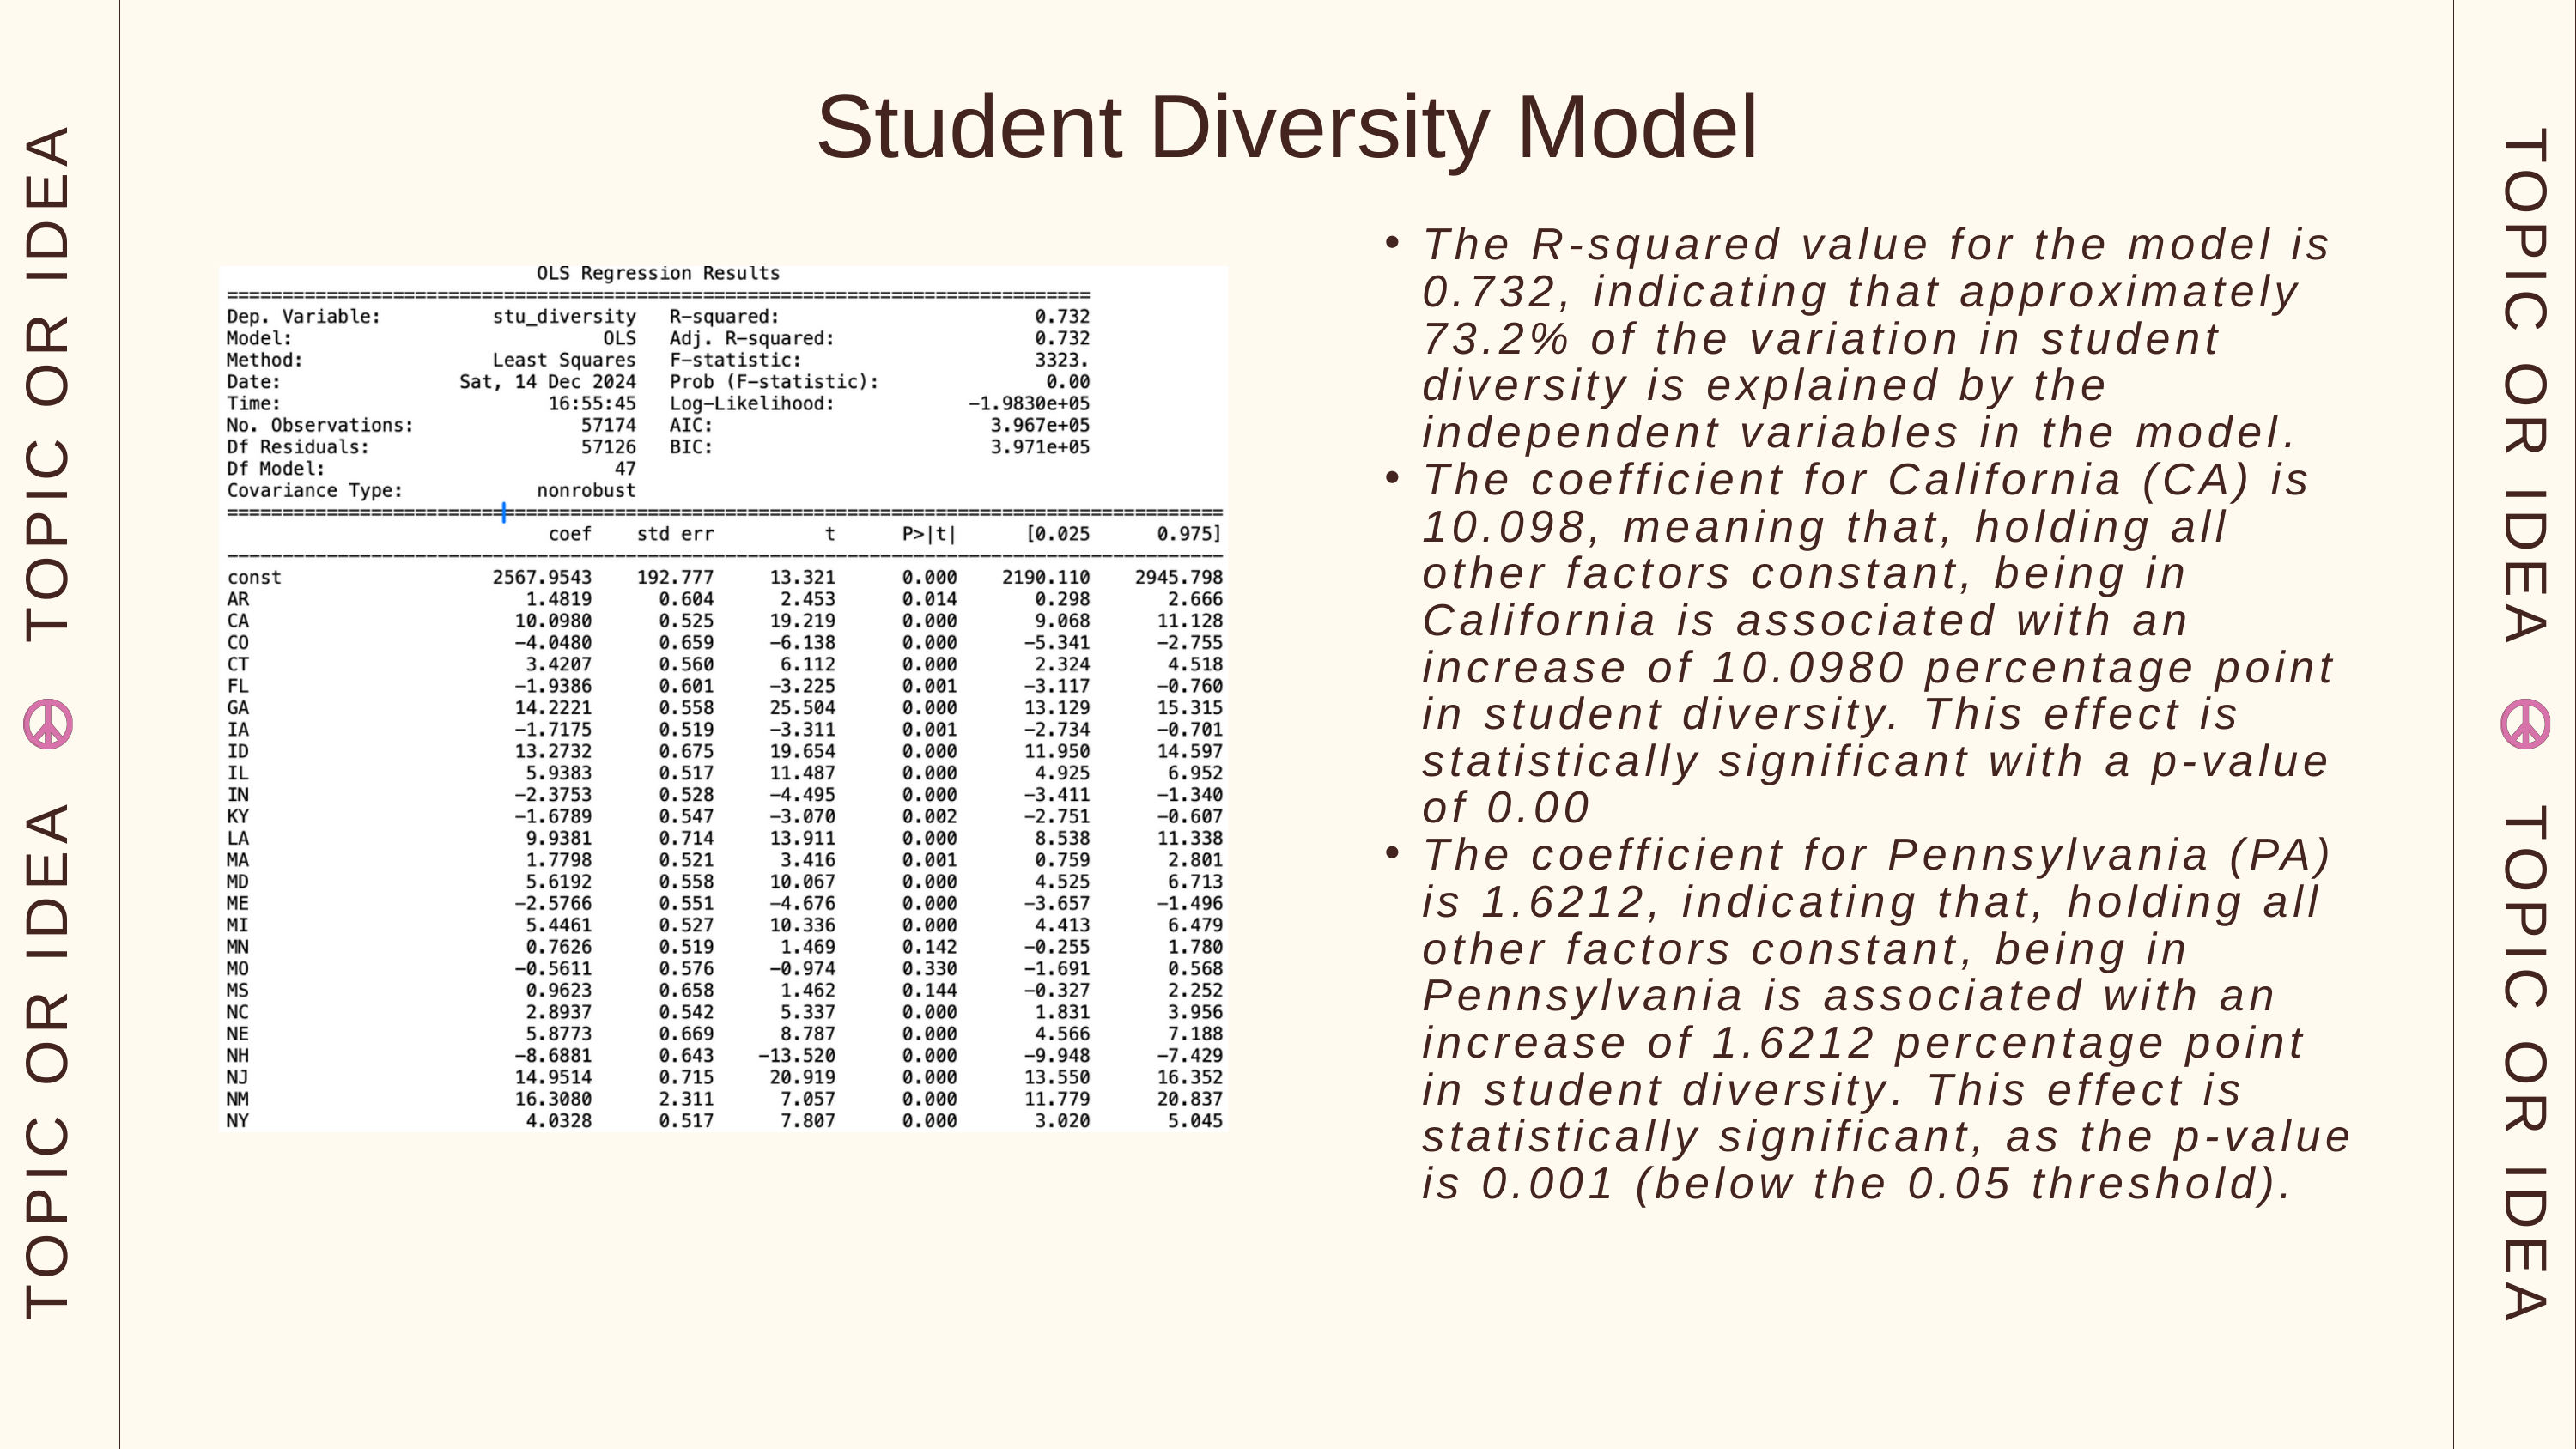

Student Diversity Model
The R-squared value for the model is 0.732, indicating that approximately 73.2% of the variation in student diversity is explained by the independent variables in the model.
The coefficient for California (CA) is 10.098, meaning that, holding all other factors constant, being in California is associated with an increase of 10.0980 percentage point in student diversity. This effect is statistically significant with a p-value of 0.00
The coefficient for Pennsylvania (PA) is 1.6212, indicating that, holding all other factors constant, being in Pennsylvania is associated with an increase of 1.6212 percentage point in student diversity. This effect is statistically significant, as the p-value is 0.001 (below the 0.05 threshold).

TOPIC OR IDEA       TOPIC OR IDEA

TOPIC OR IDEA       TOPIC OR IDEA